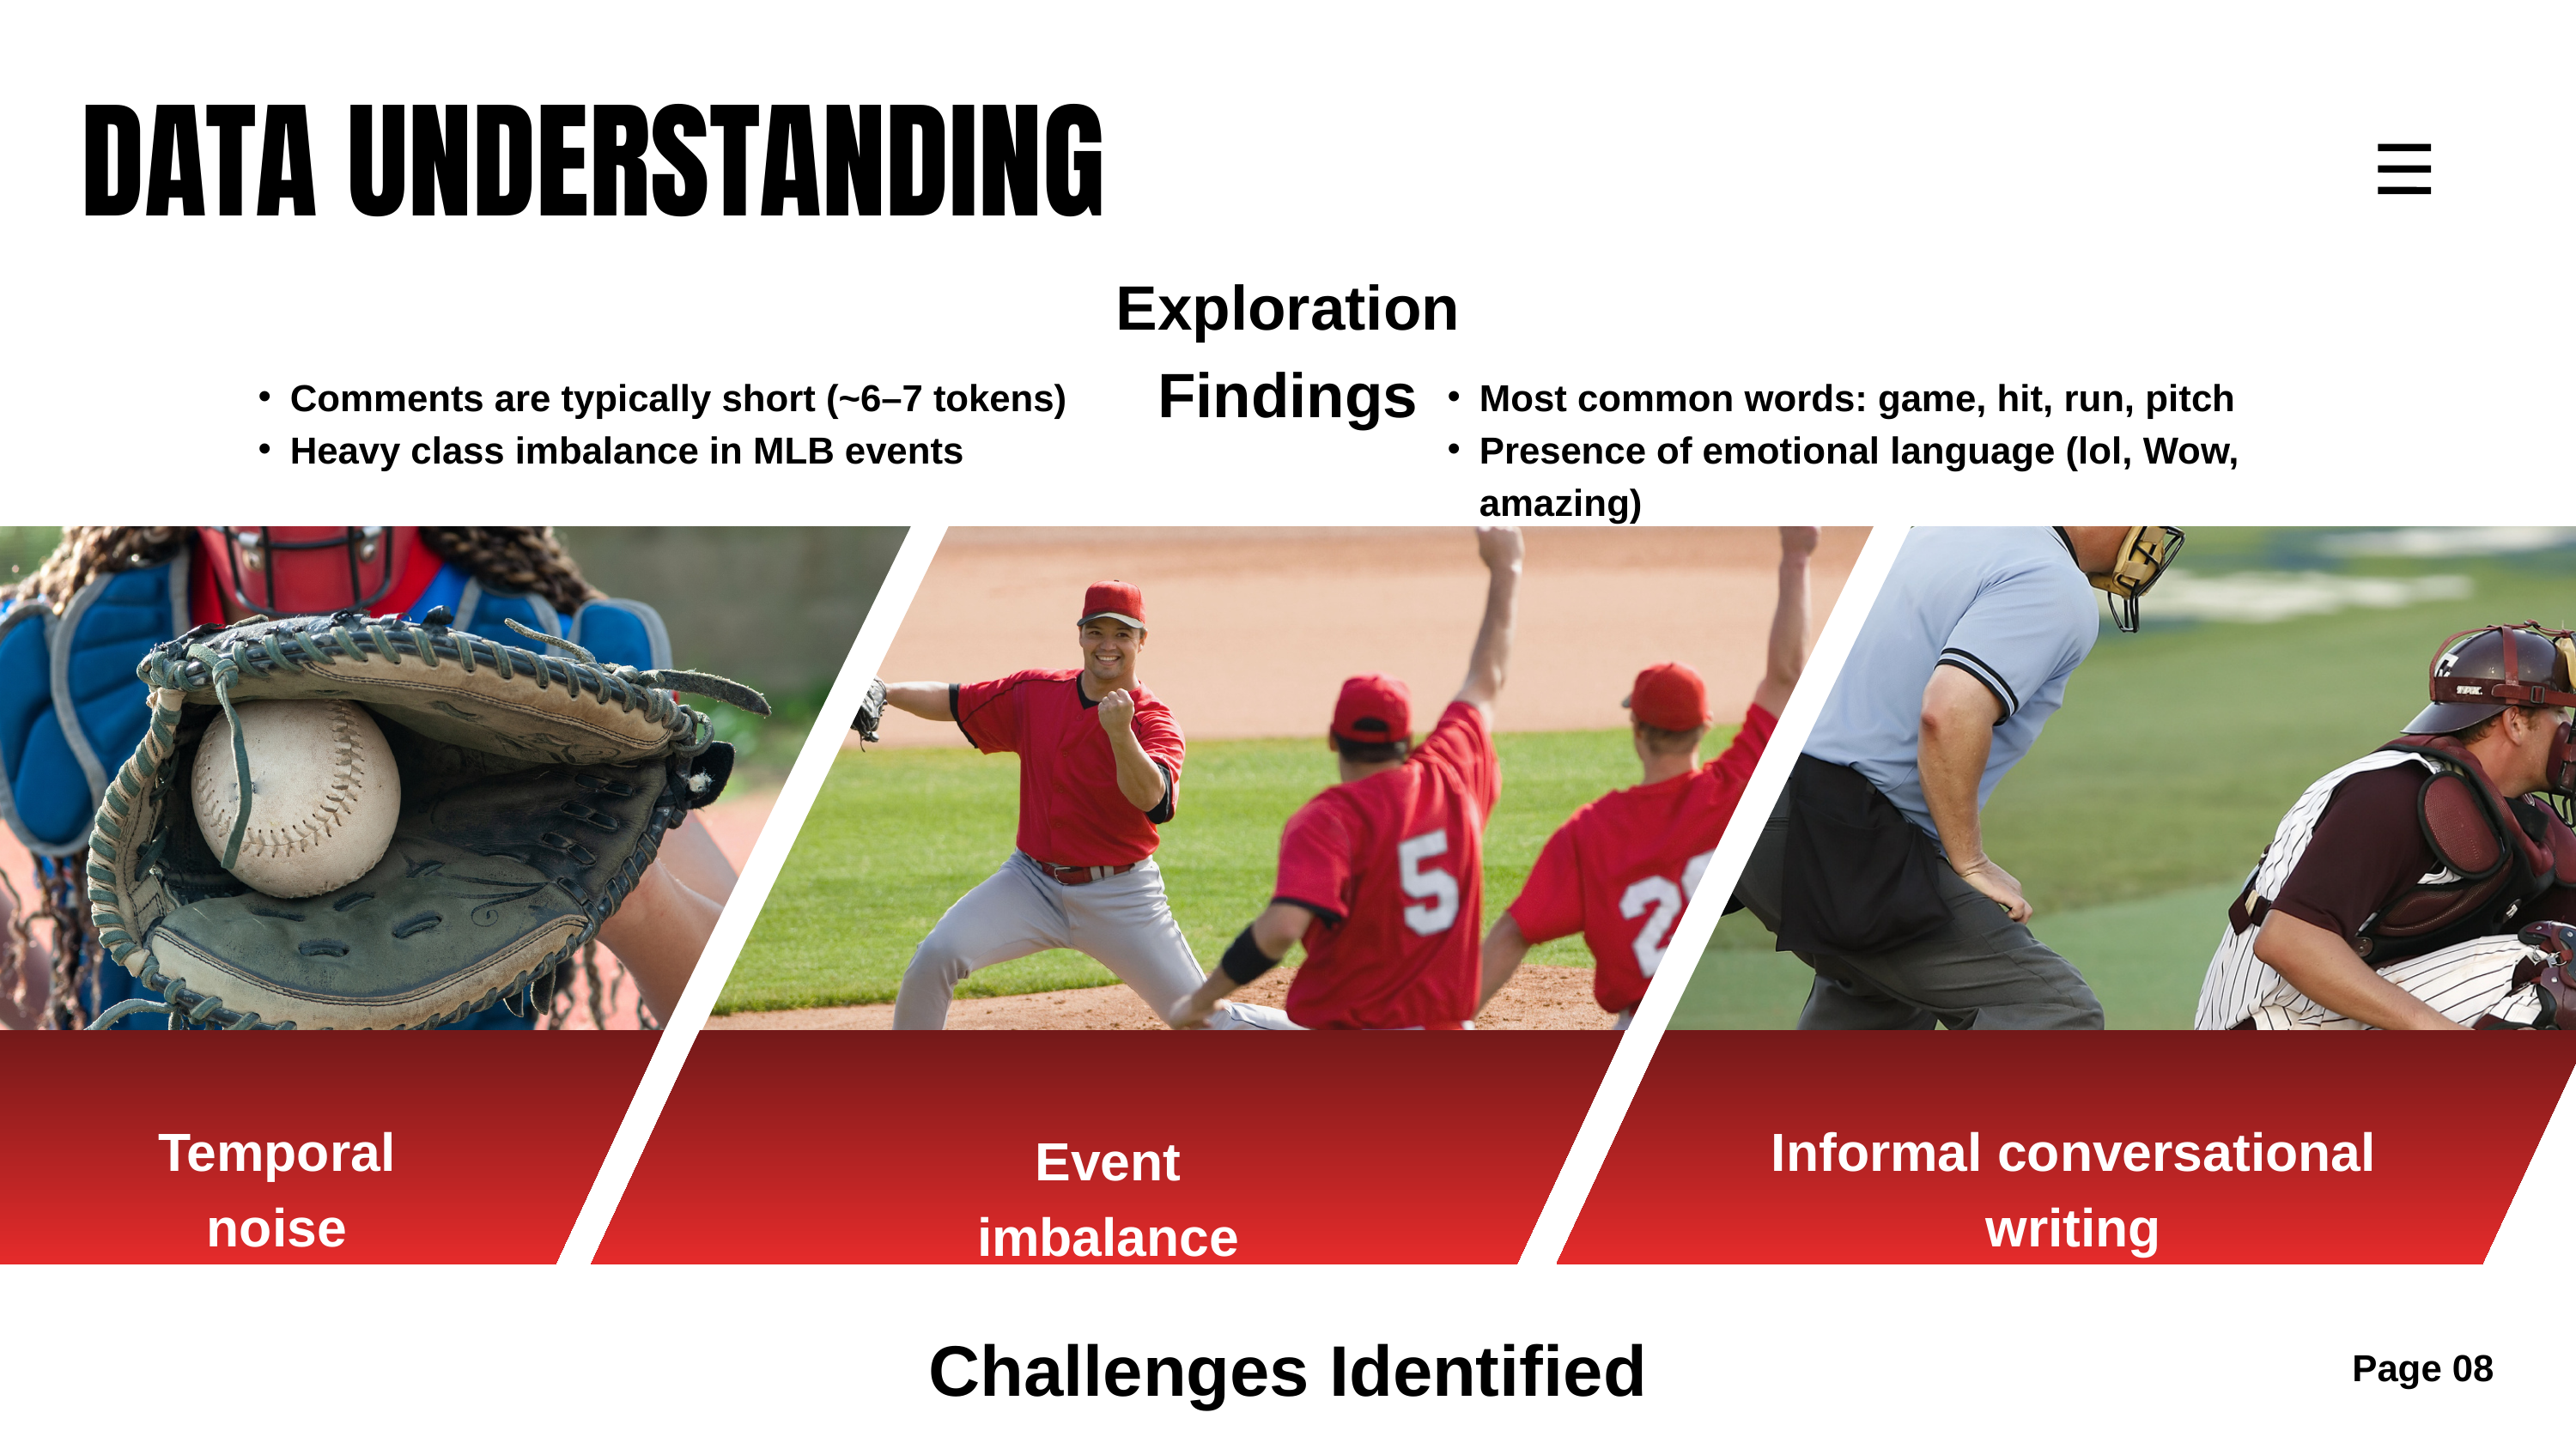

DATA UNDERSTANDING

Exploration Findings
Comments are typically short (~6–7 tokens)
Heavy class imbalance in MLB events
Most common words: game, hit, run, pitch
Presence of emotional language (lol, Wow, amazing)

Temporal noise
Informal conversational writing
Event imbalance
Challenges Identified
Page 08